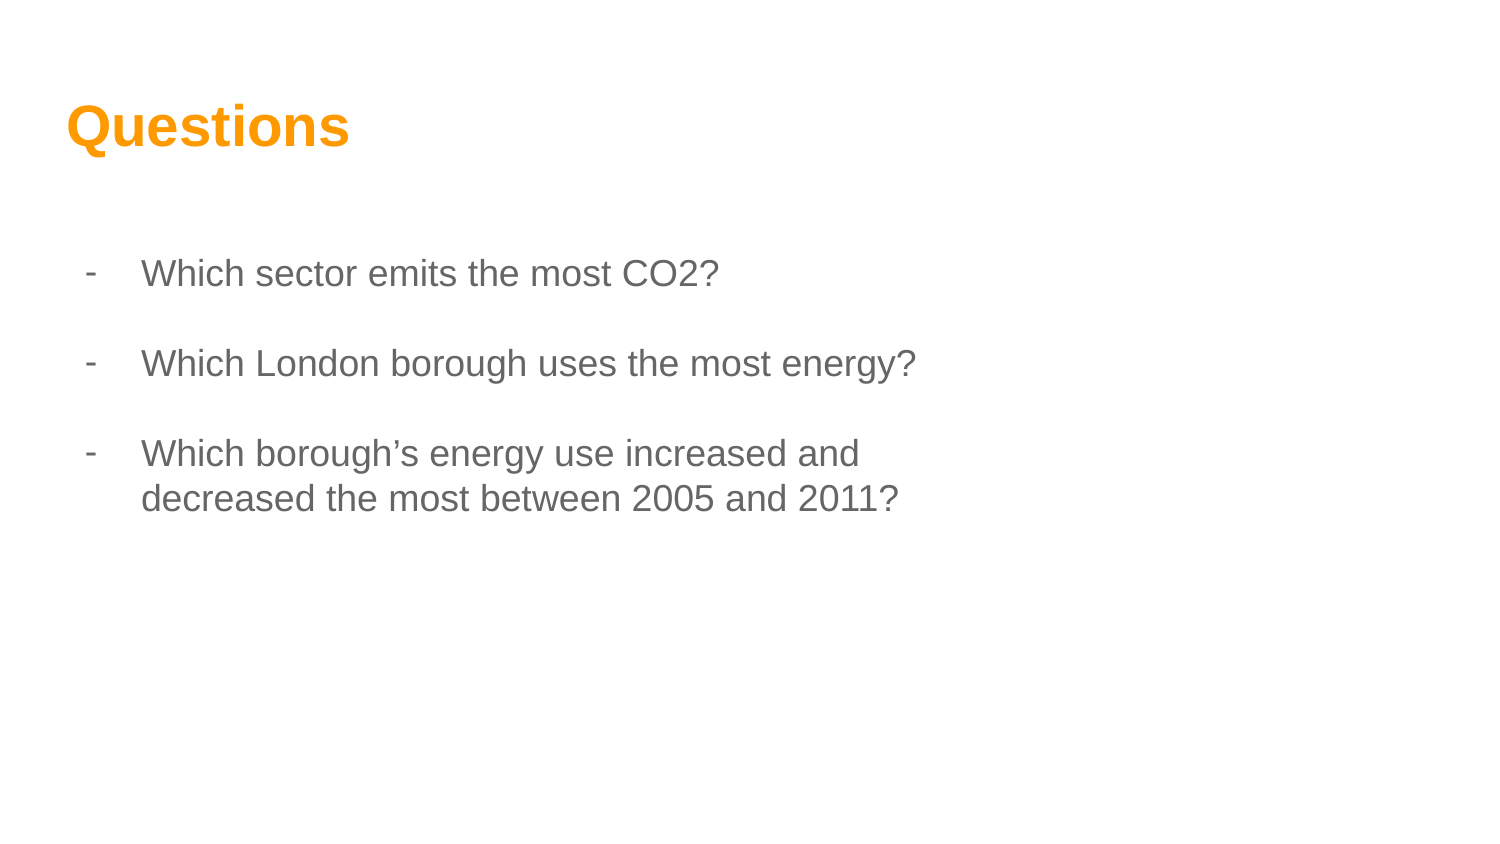

# Questions

Which sector emits the most CO2?
Which London borough uses the most energy?
Which borough’s energy use increased and decreased the most between 2005 and 2011?